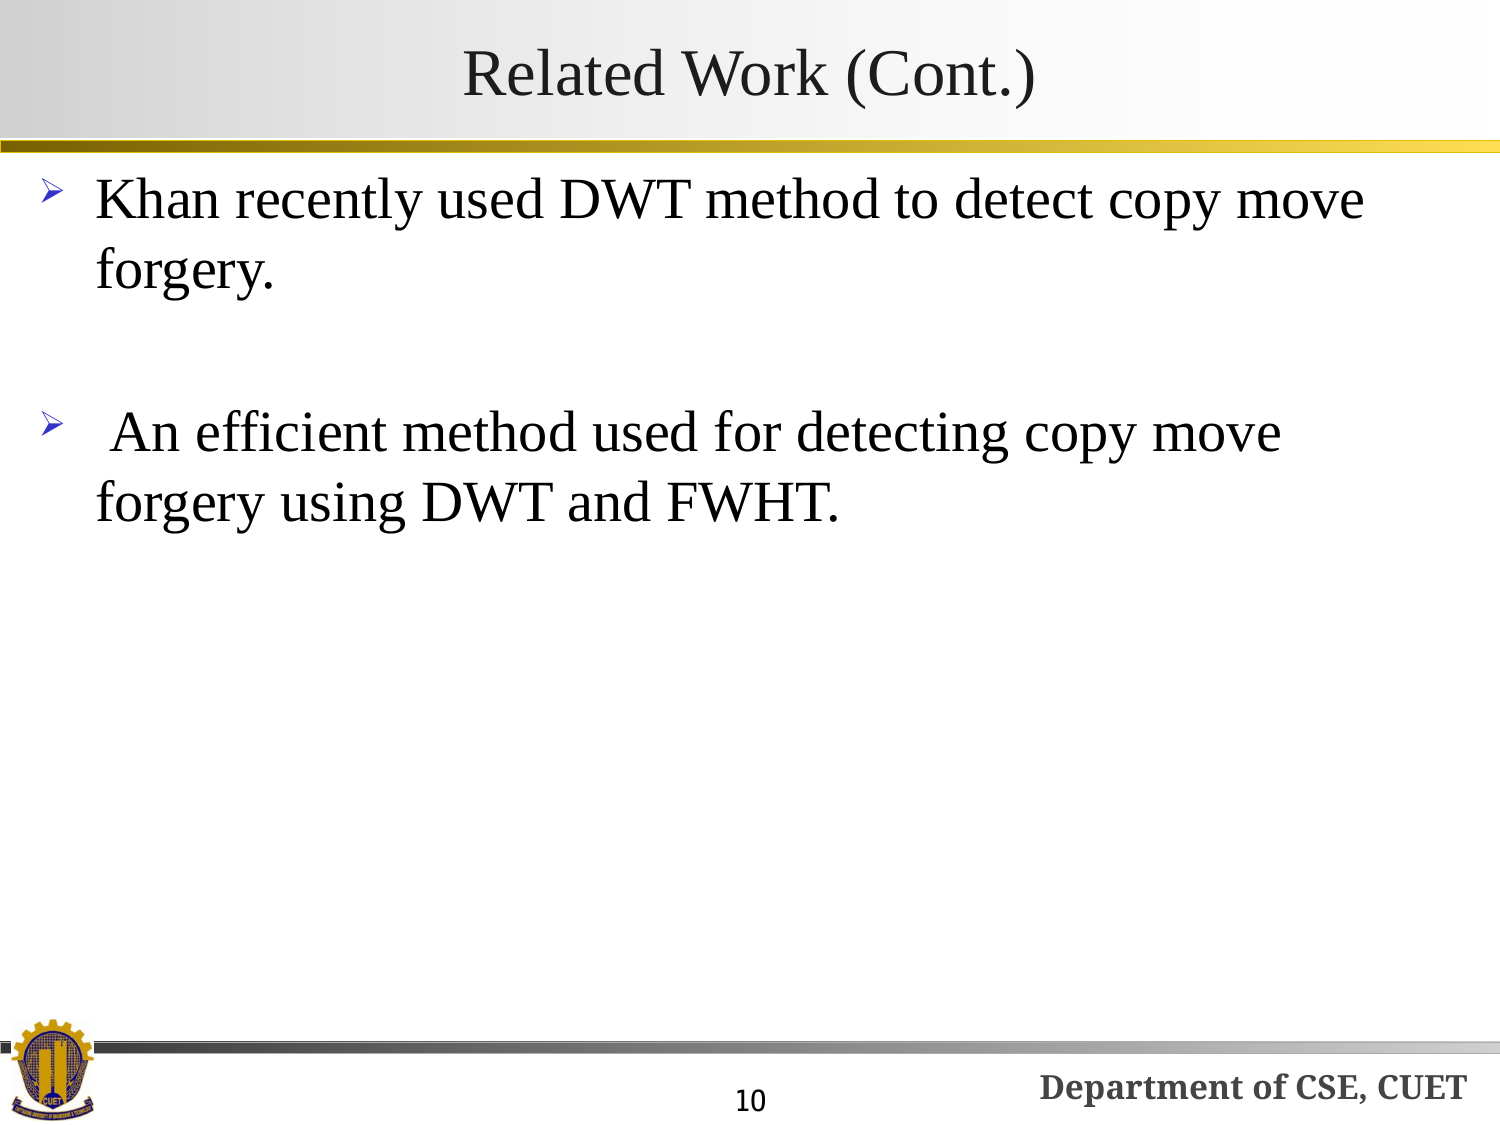

# Related Work (Cont.)
Khan recently used DWT method to detect copy move forgery.

 An efficient method used for detecting copy move forgery using DWT and FWHT.